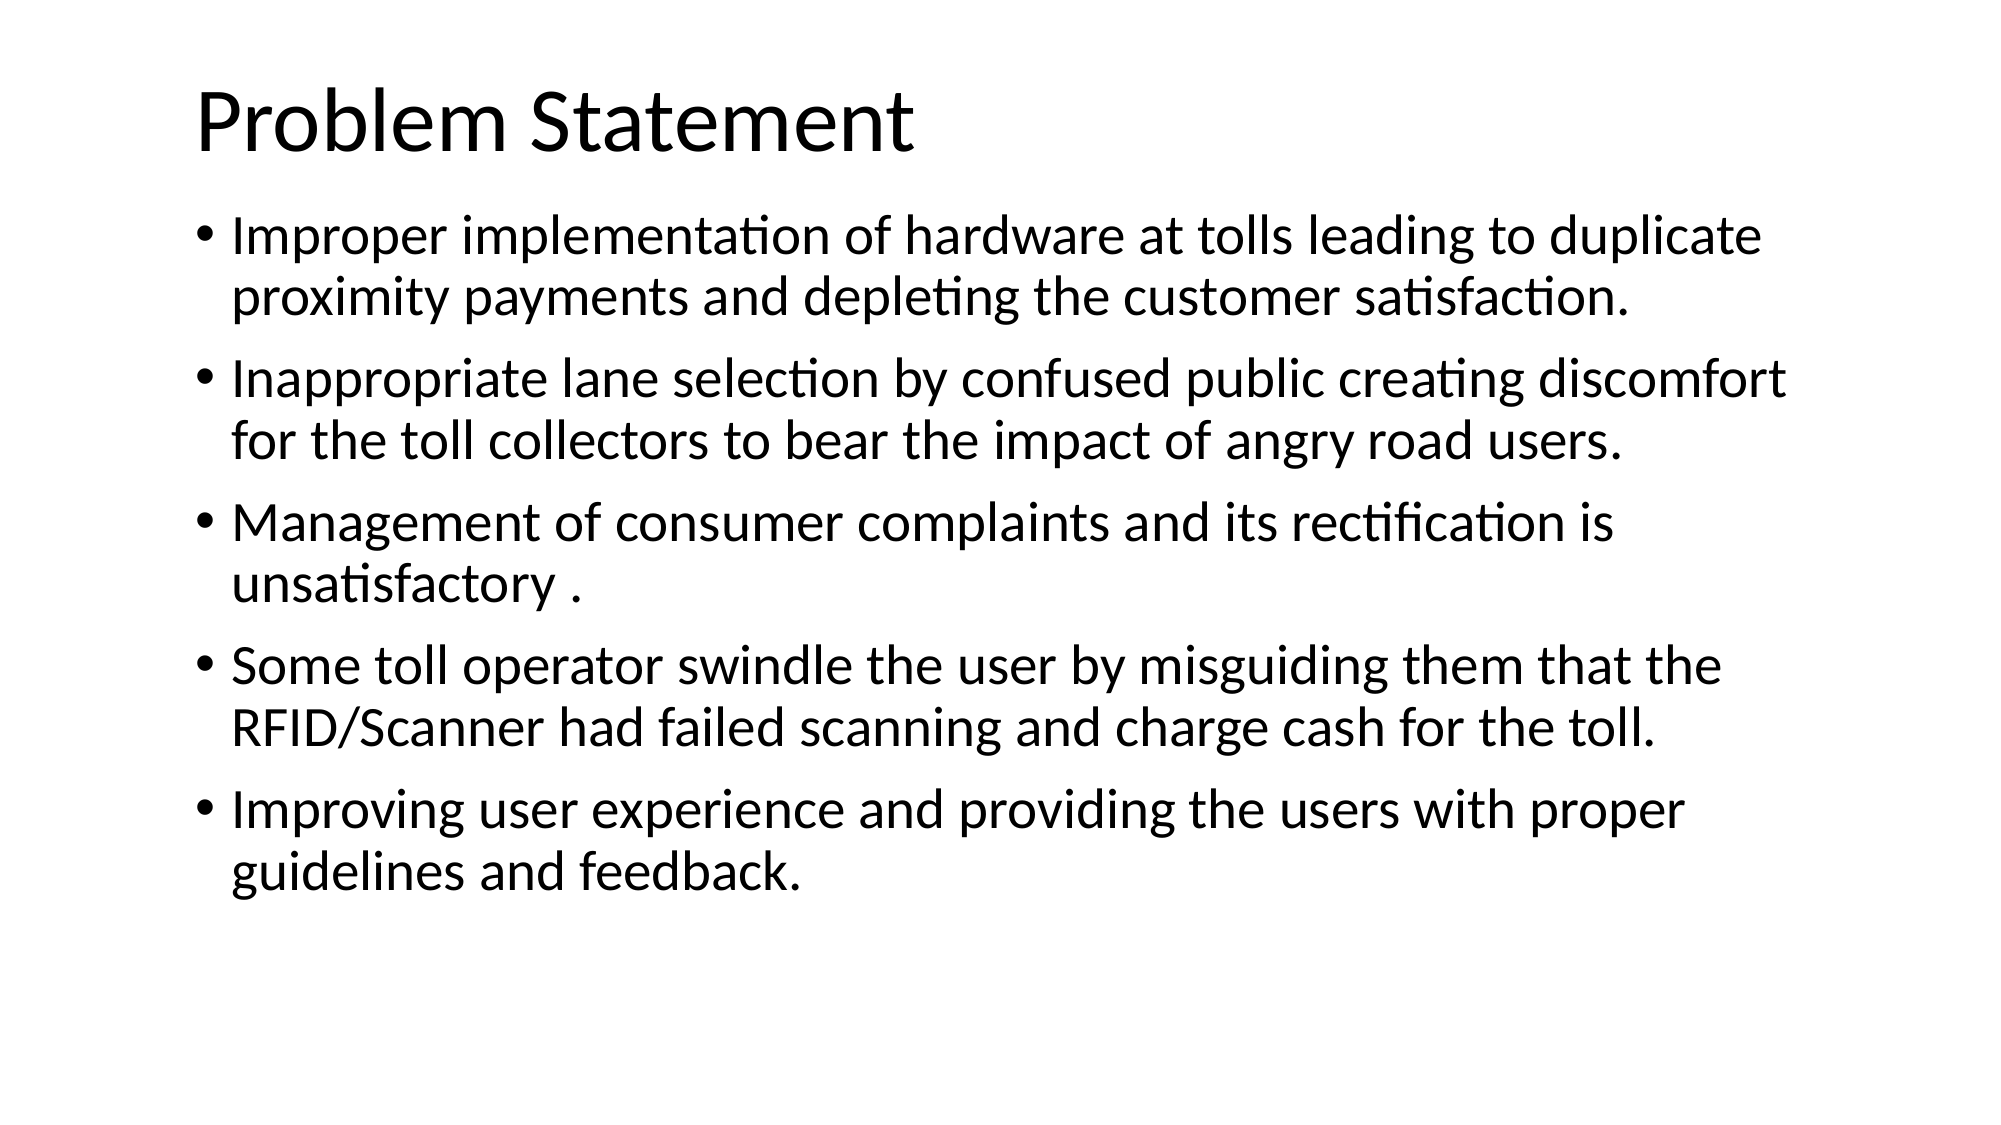

# Problem Statement
Improper implementation of hardware at tolls leading to duplicate proximity payments and depleting the customer satisfaction.
Inappropriate lane selection by confused public creating discomfort for the toll collectors to bear the impact of angry road users.
Management of consumer complaints and its rectification is unsatisfactory .
Some toll operator swindle the user by misguiding them that the RFID/Scanner had failed scanning and charge cash for the toll.
Improving user experience and providing the users with proper guidelines and feedback.